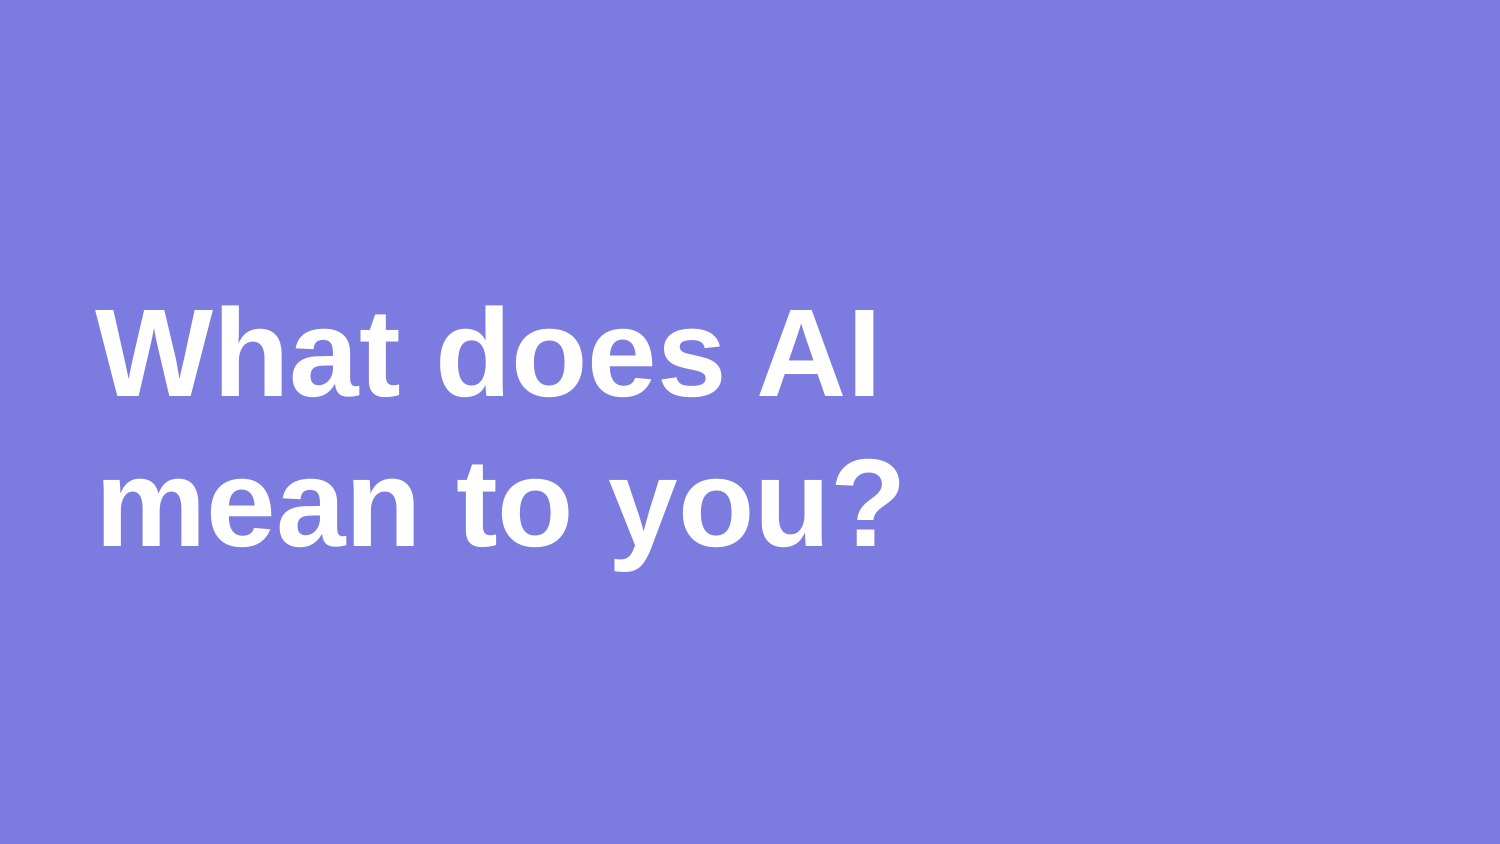

# What does AI mean to you?